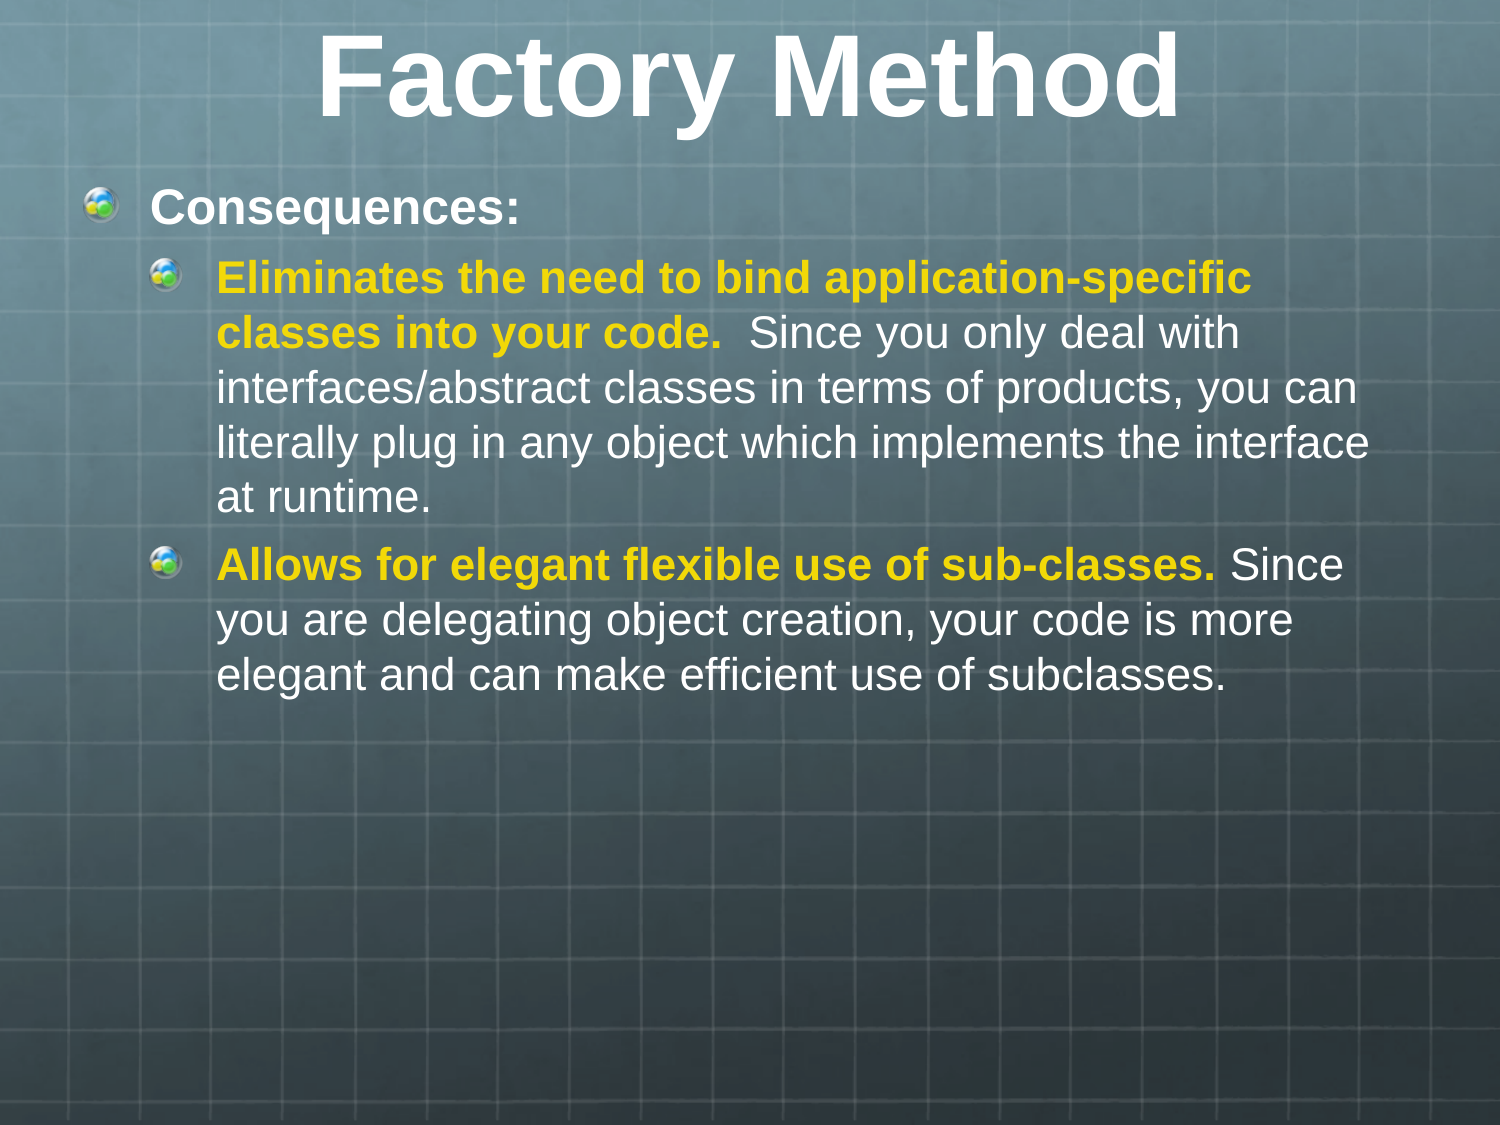

# Factory Method
Consequences:
Eliminates the need to bind application-specific classes into your code.  Since you only deal with interfaces/abstract classes in terms of products, you can literally plug in any object which implements the interface at runtime.
Allows for elegant flexible use of sub-classes. Since you are delegating object creation, your code is more elegant and can make efficient use of subclasses.